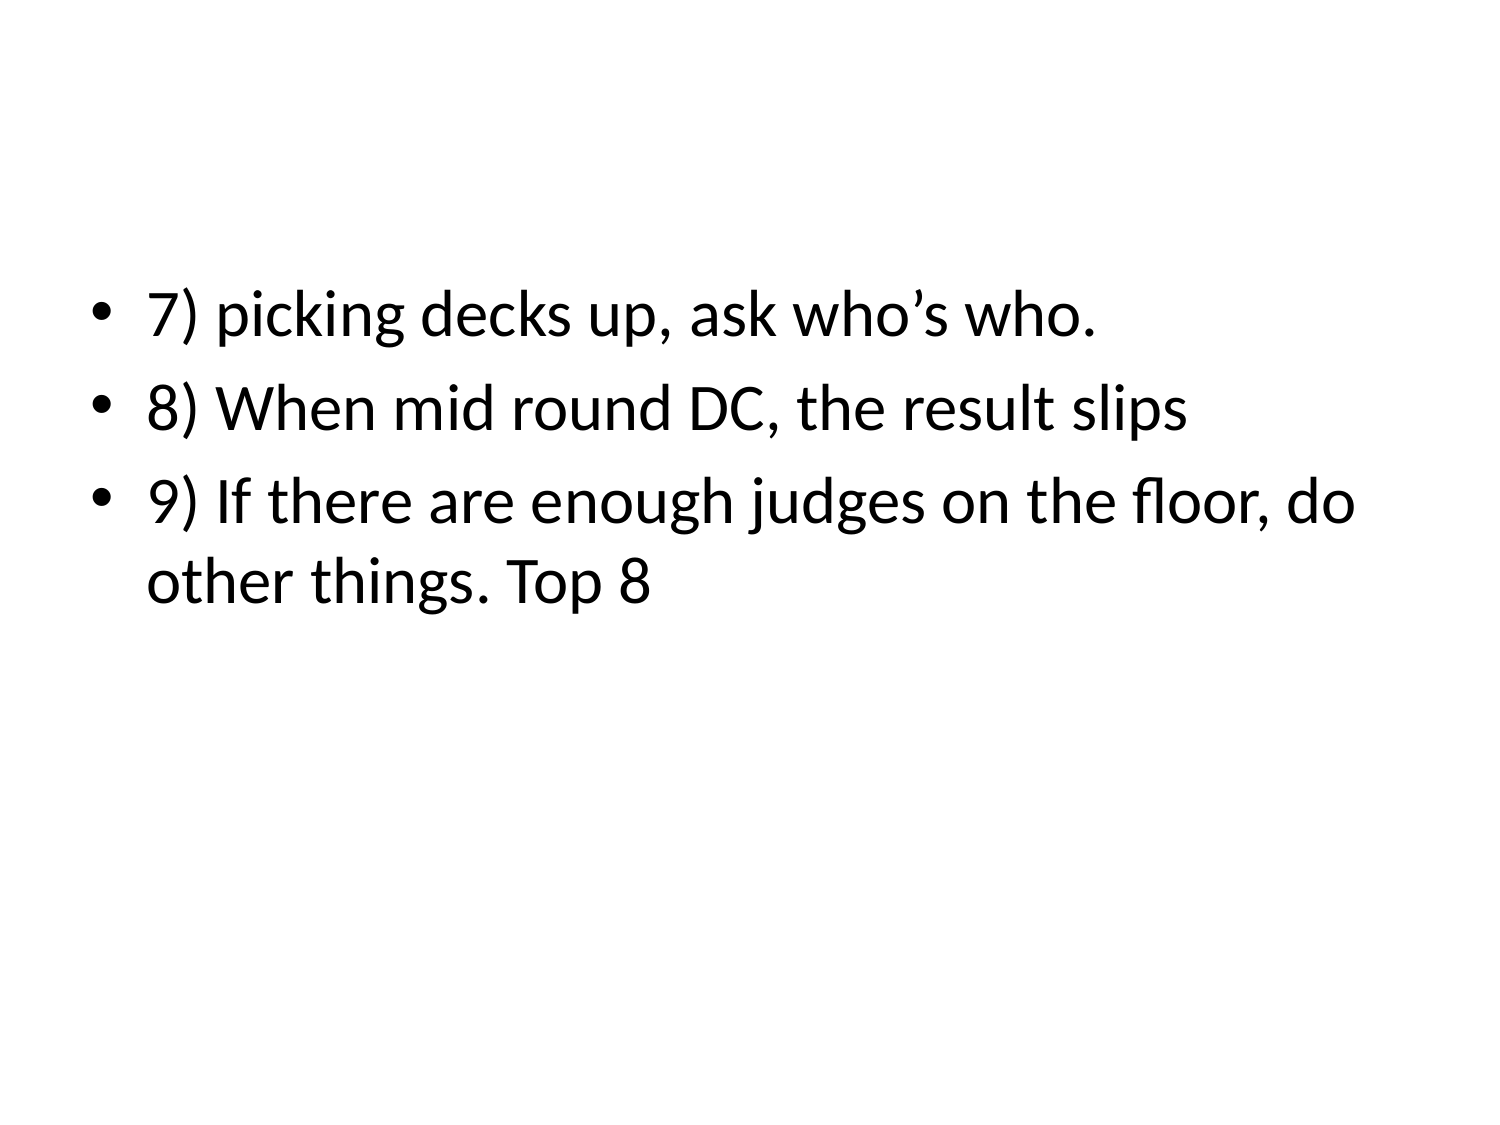

#
7) picking decks up, ask who’s who.
8) When mid round DC, the result slips
9) If there are enough judges on the floor, do other things. Top 8